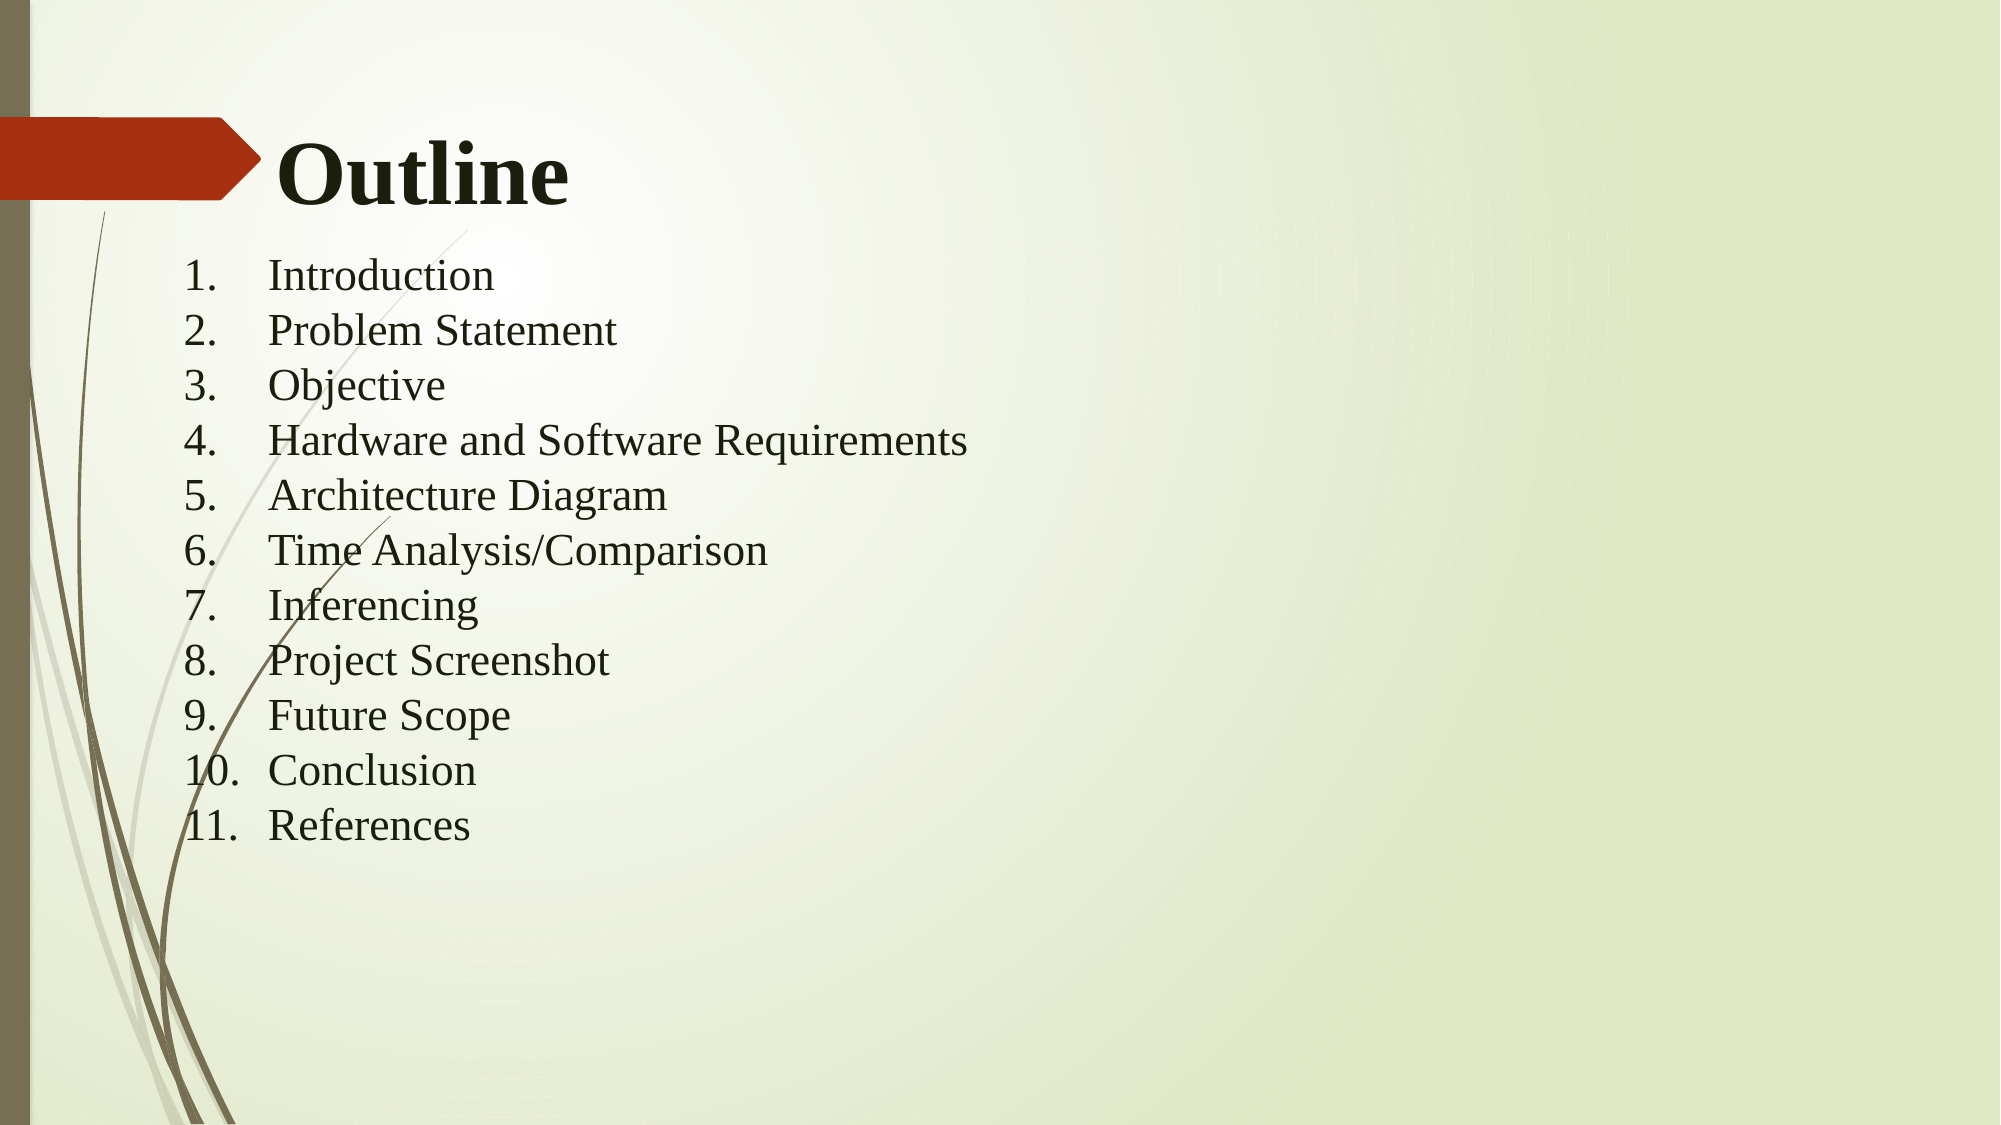

Outline

Introduction
Problem Statement
Objective
Hardware and Software Requirements
Architecture Diagram
Time Analysis/Comparison
Inferencing
Project Screenshot
Future Scope
Conclusion
References